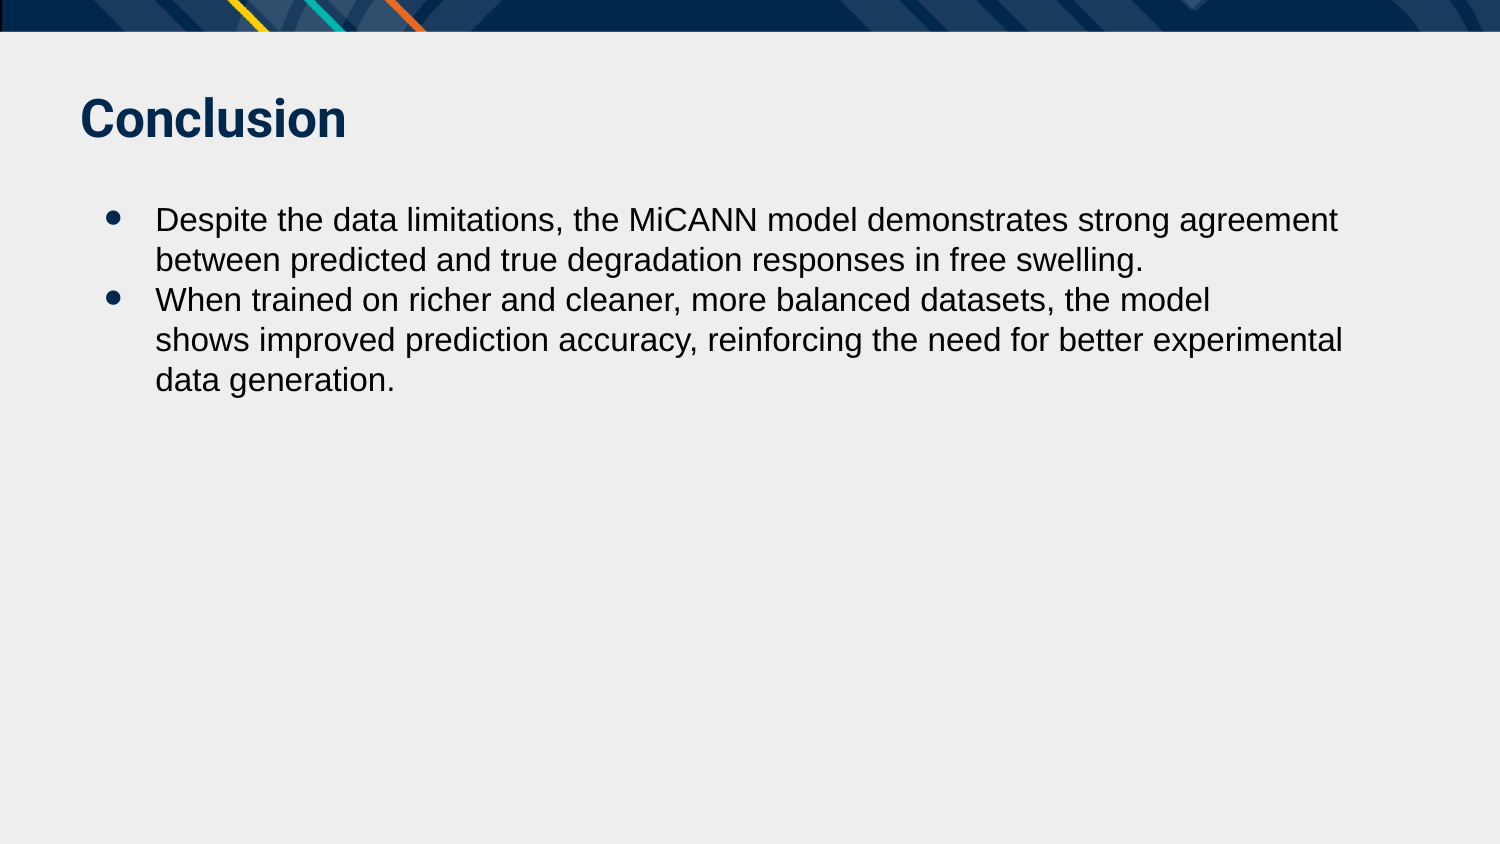

Despite the data limitations, the MiCANN model demonstrates strong agreement between predicted and true degradation responses in free swelling.
When trained on richer and cleaner, more balanced datasets, the model shows improved prediction accuracy, reinforcing the need for better experimental data generation.

# Conclusion